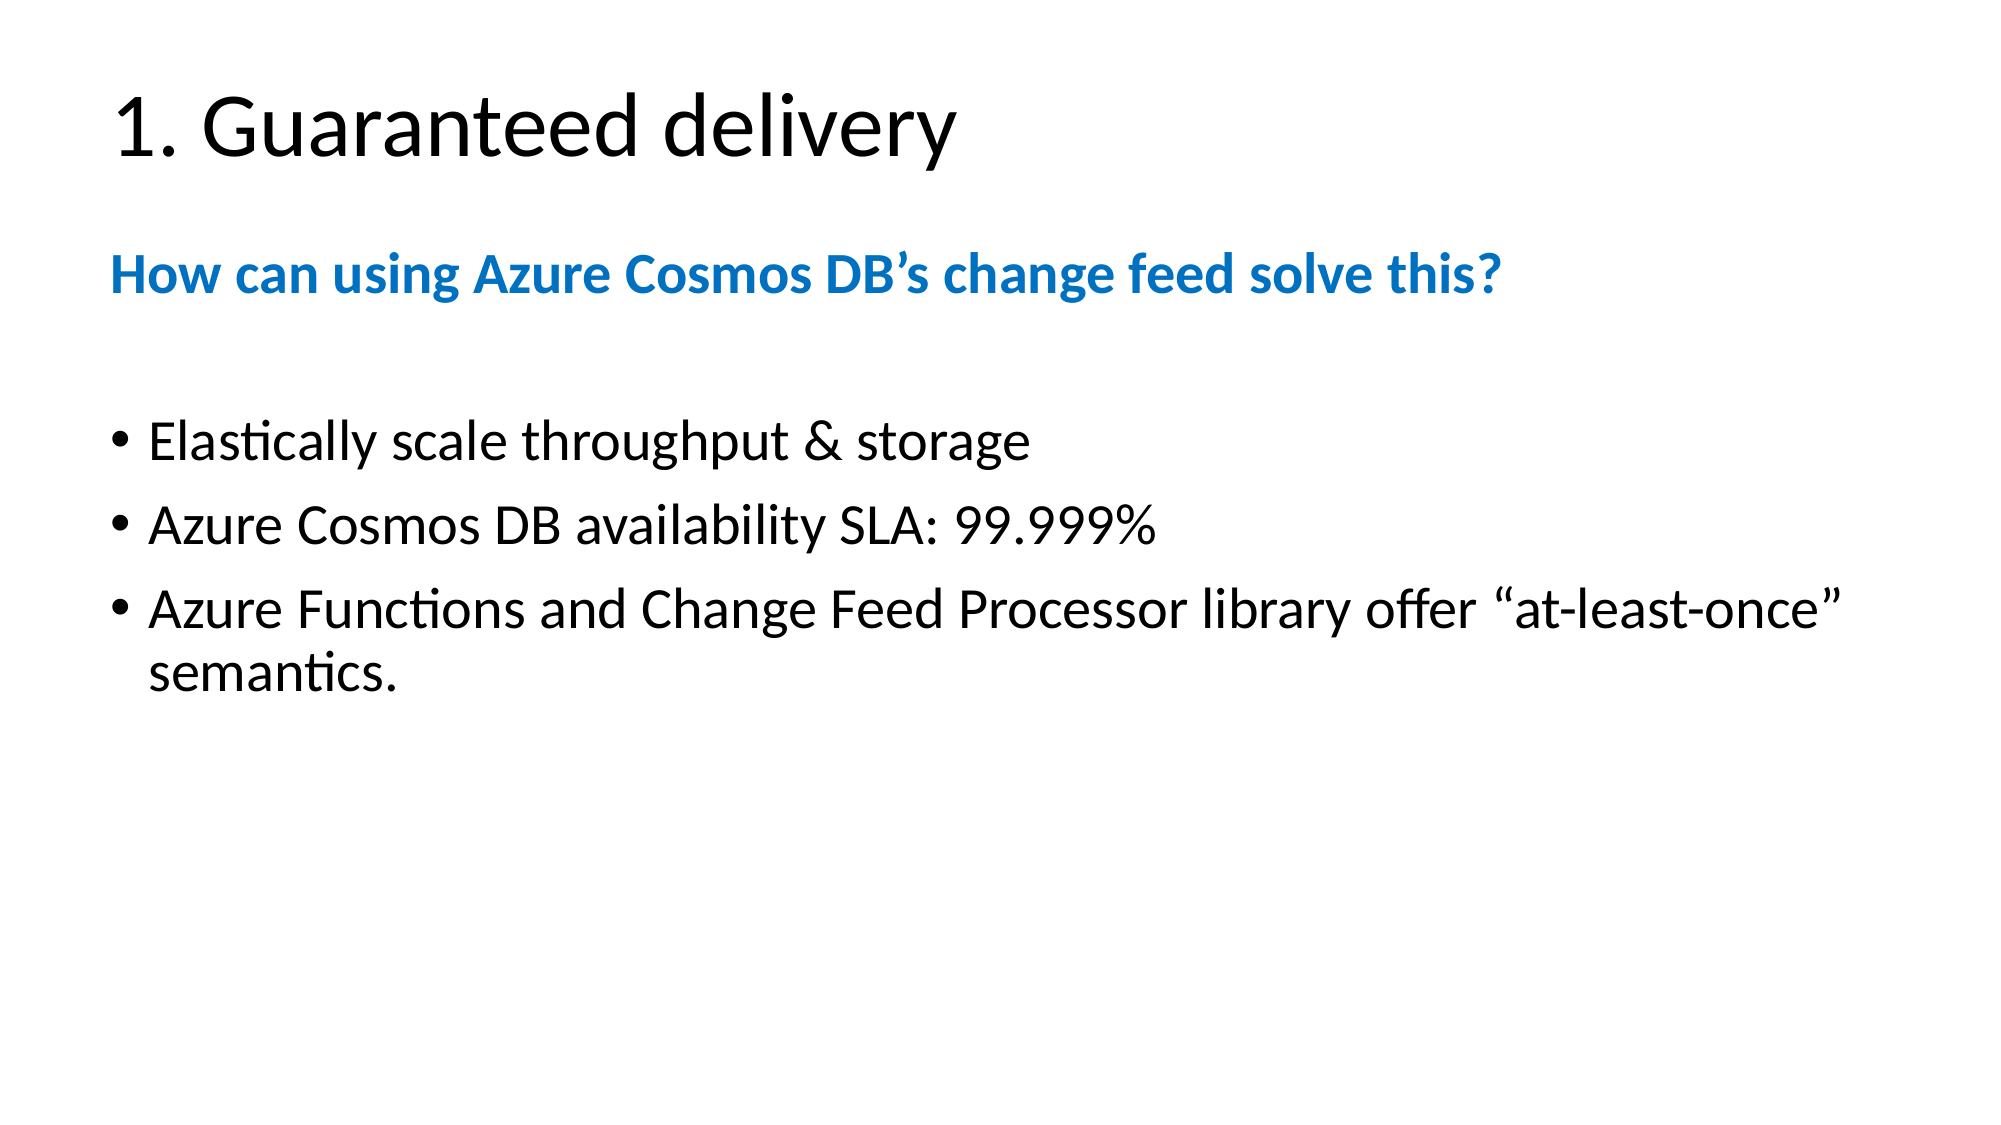

# 1. Guaranteed delivery
How can using Azure Cosmos DB’s change feed solve this?

Elastically scale throughput & storage
Azure Cosmos DB availability SLA: 99.999%
Azure Functions and Change Feed Processor library offer “at-least-once” semantics.